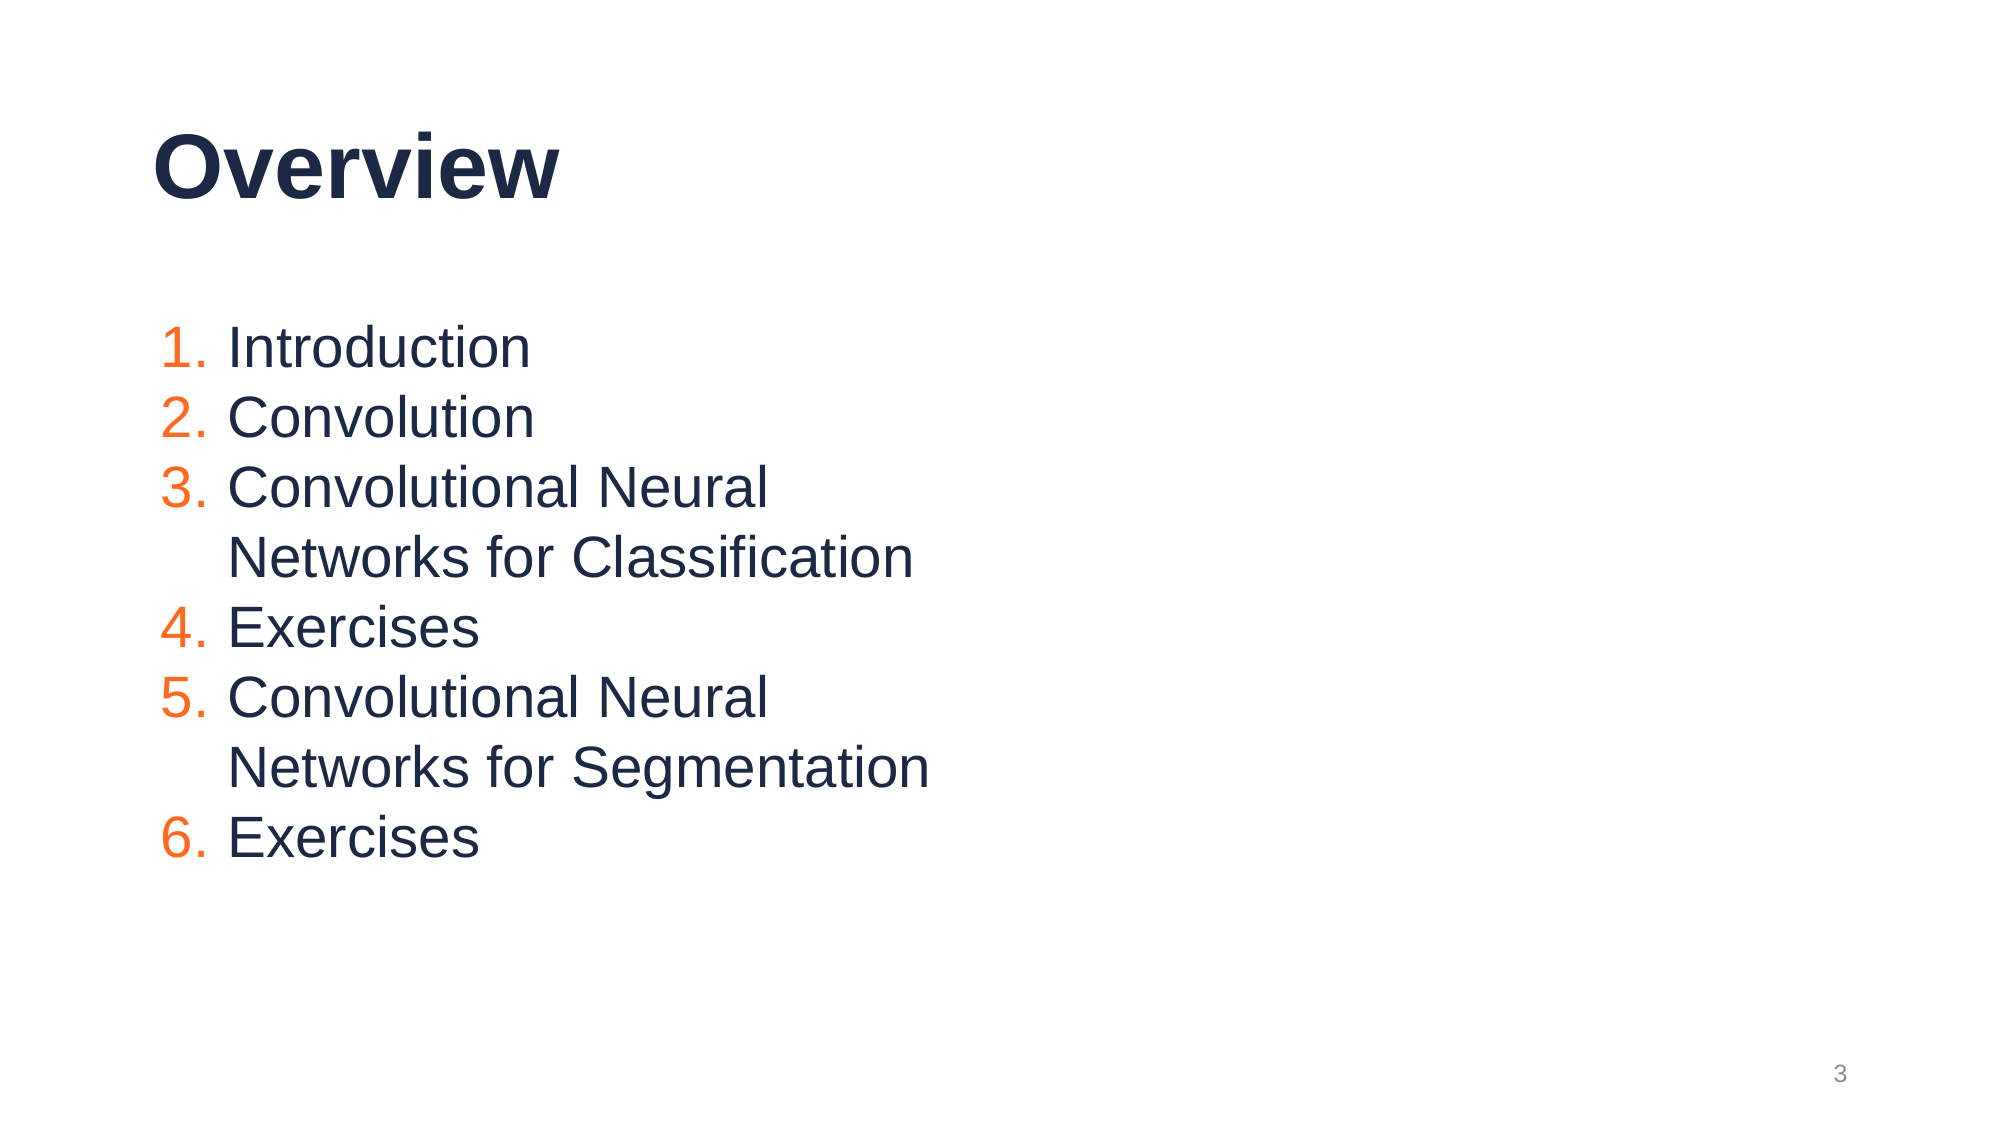

# Overview
Introduction
Convolution
Convolutional Neural Networks for Classification
Exercises
Convolutional Neural Networks for Segmentation
Exercises
3